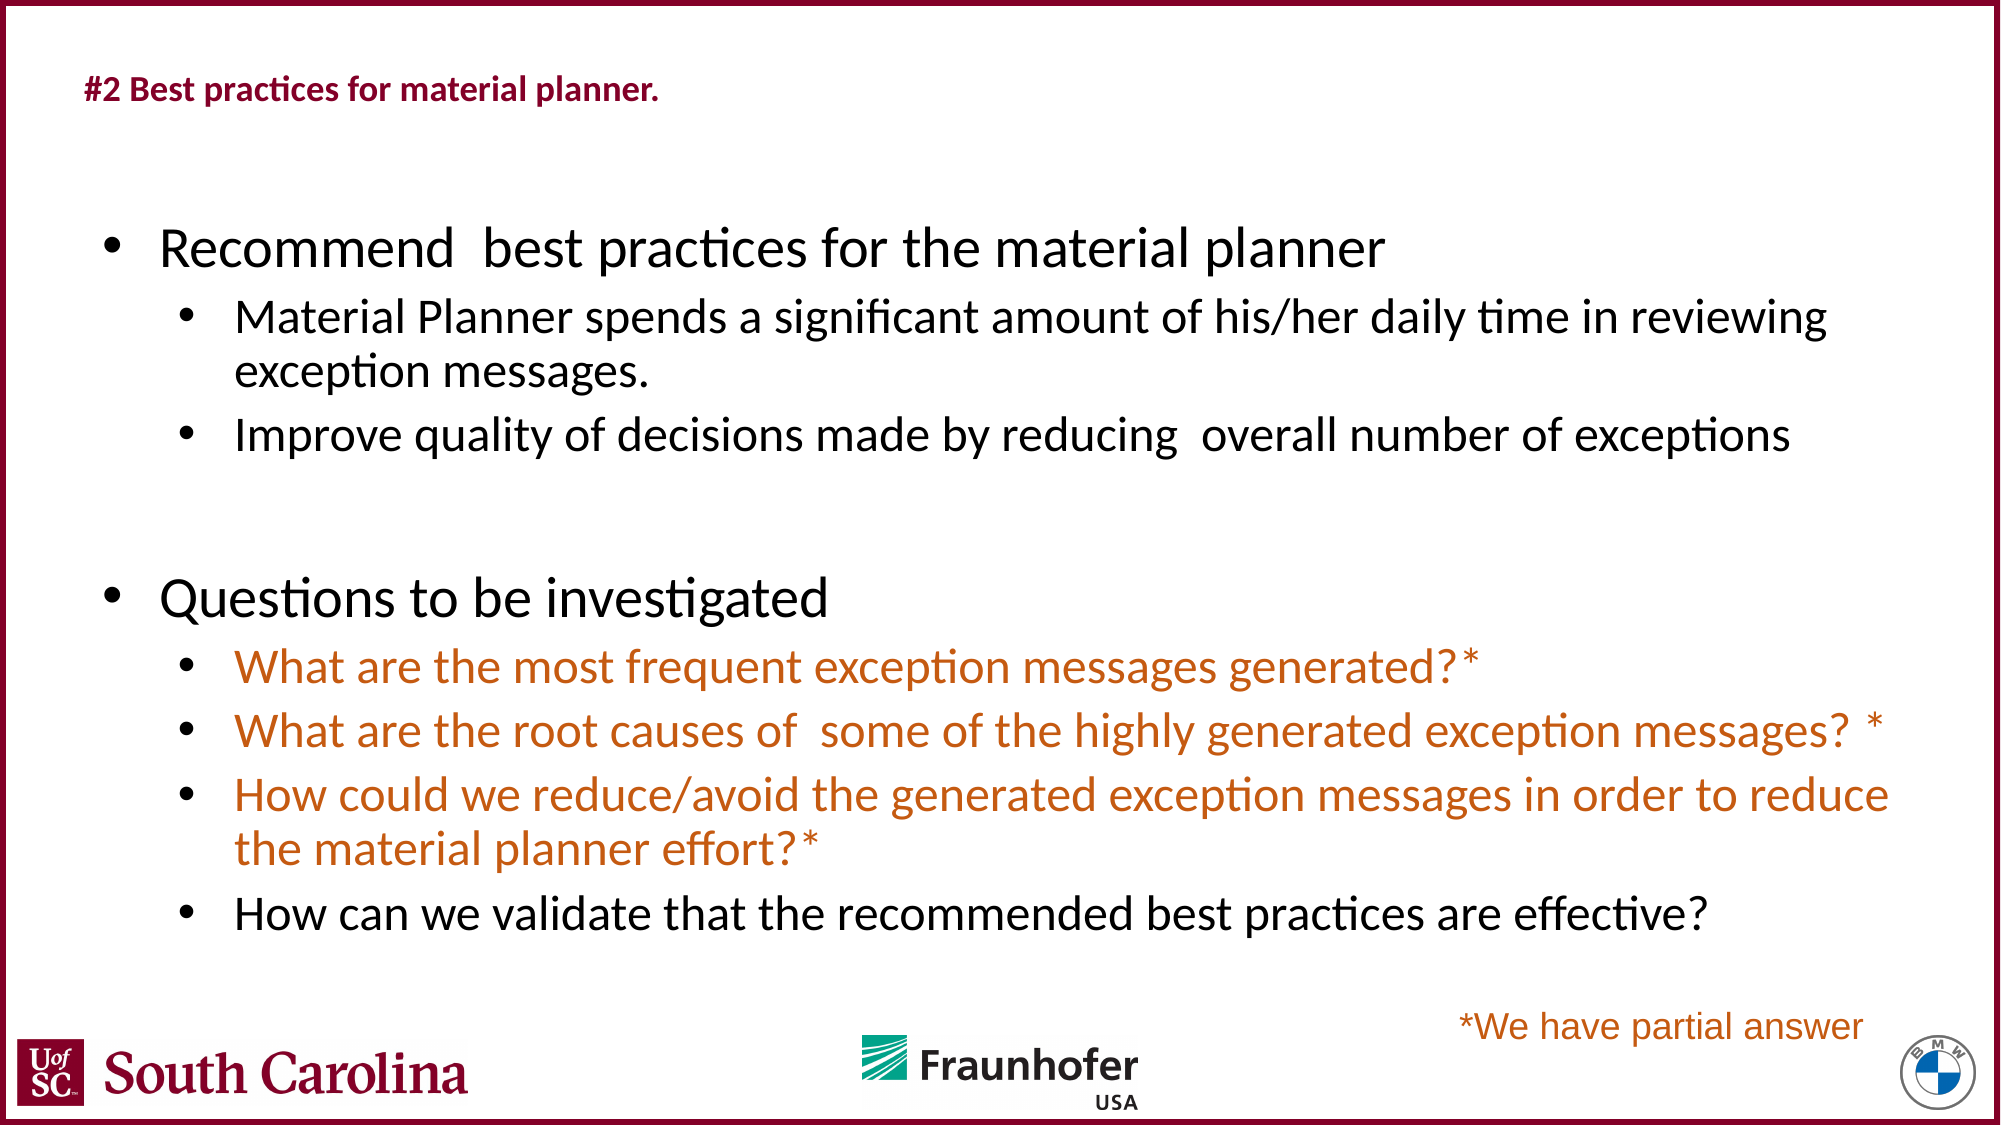

# #2 Best practices for material planner.
Recommend  best practices for the material planner
Material Planner spends a significant amount of his/her daily time in reviewing exception messages.
Improve quality of decisions made by reducing  overall number of exceptions

Questions to be investigated
What are the most frequent exception messages generated?*
What are the root causes of  some of the highly generated exception messages? *
How could we reduce/avoid the generated exception messages in order to reduce the material planner effort?*
How can we validate that the recommended best practices are effective?

*We have partial answer